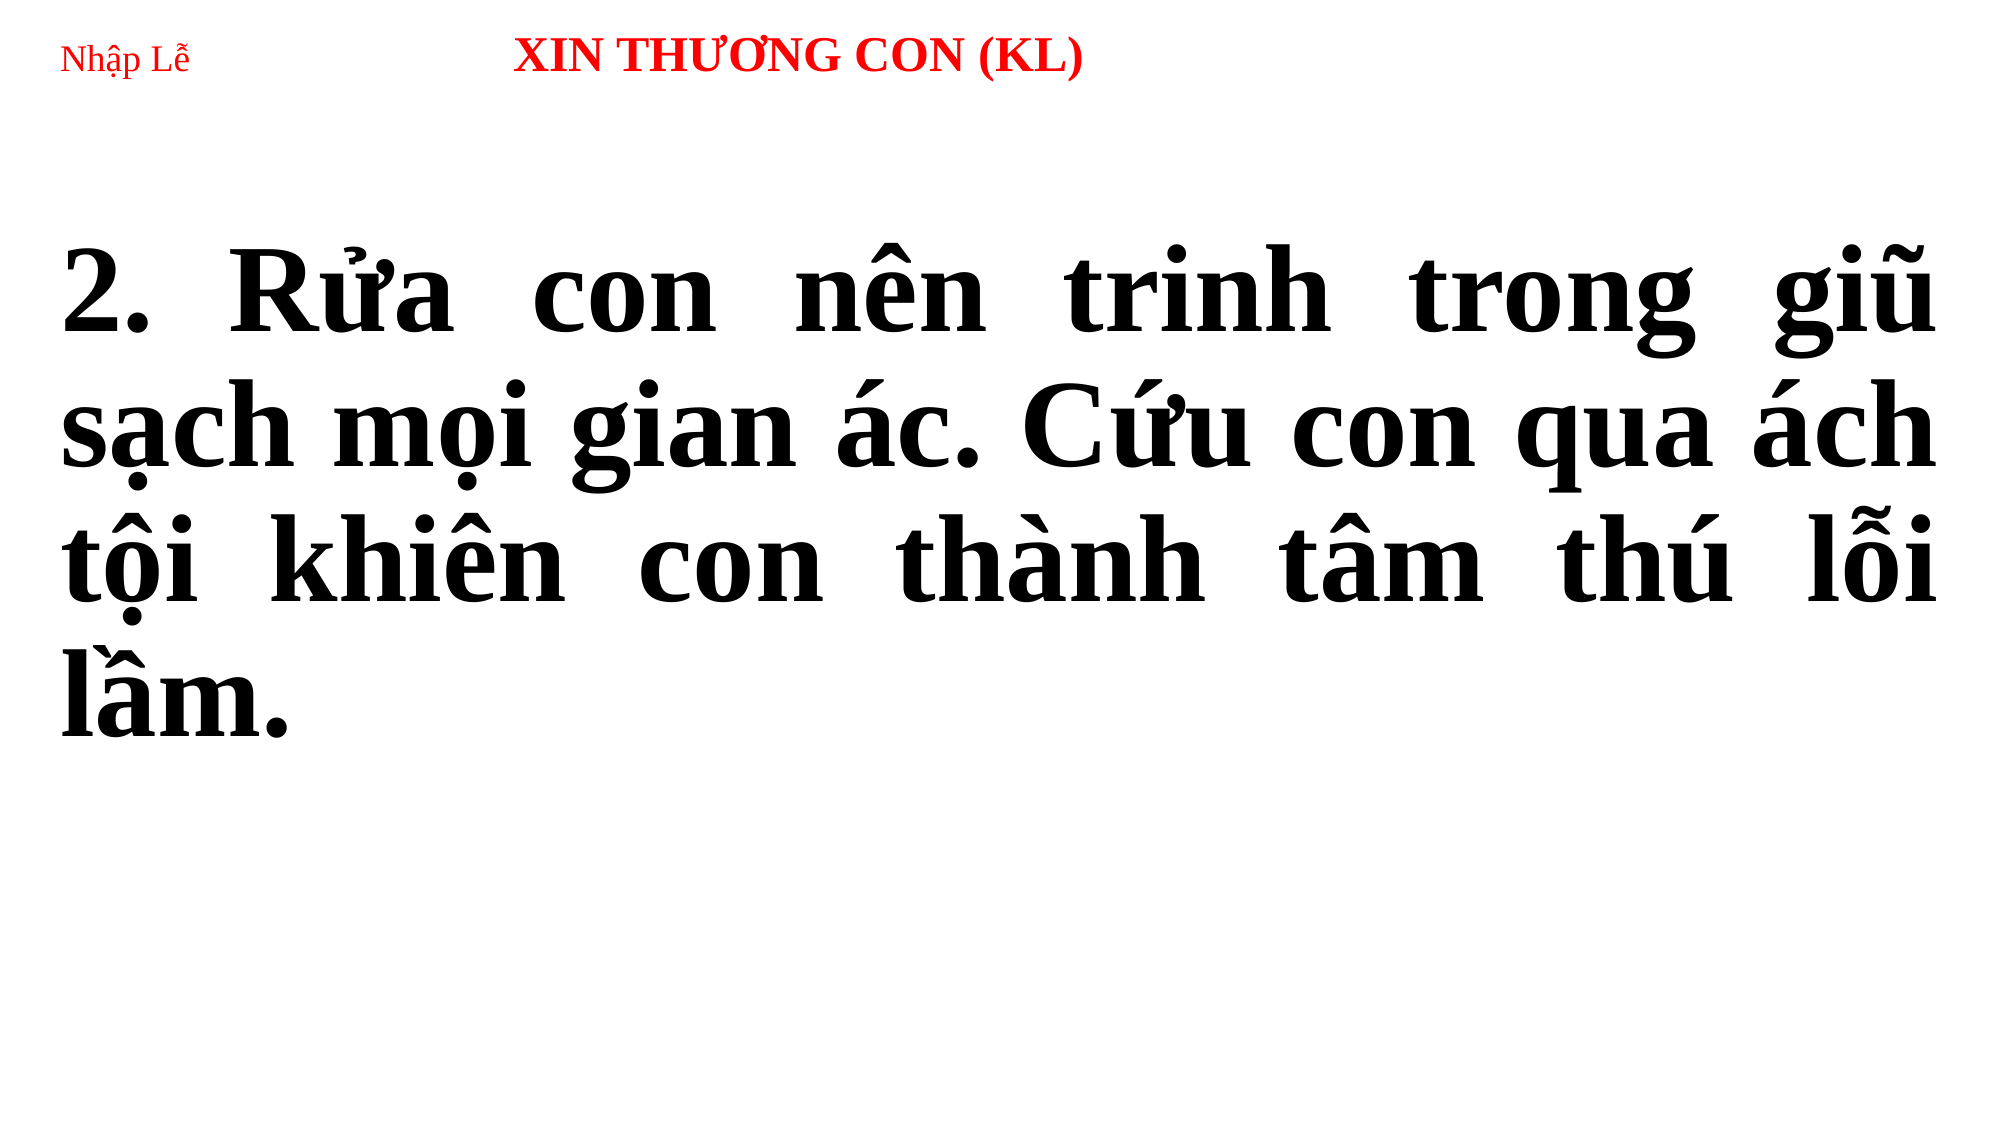

# Nhập Lễ                                  XIN THƯƠNG CON (KL)
2. Rửa con nên trinh trong giũ sạch mọi gian ác. Cứu con qua ách tội khiên con thành tâm thú lỗi lầm.